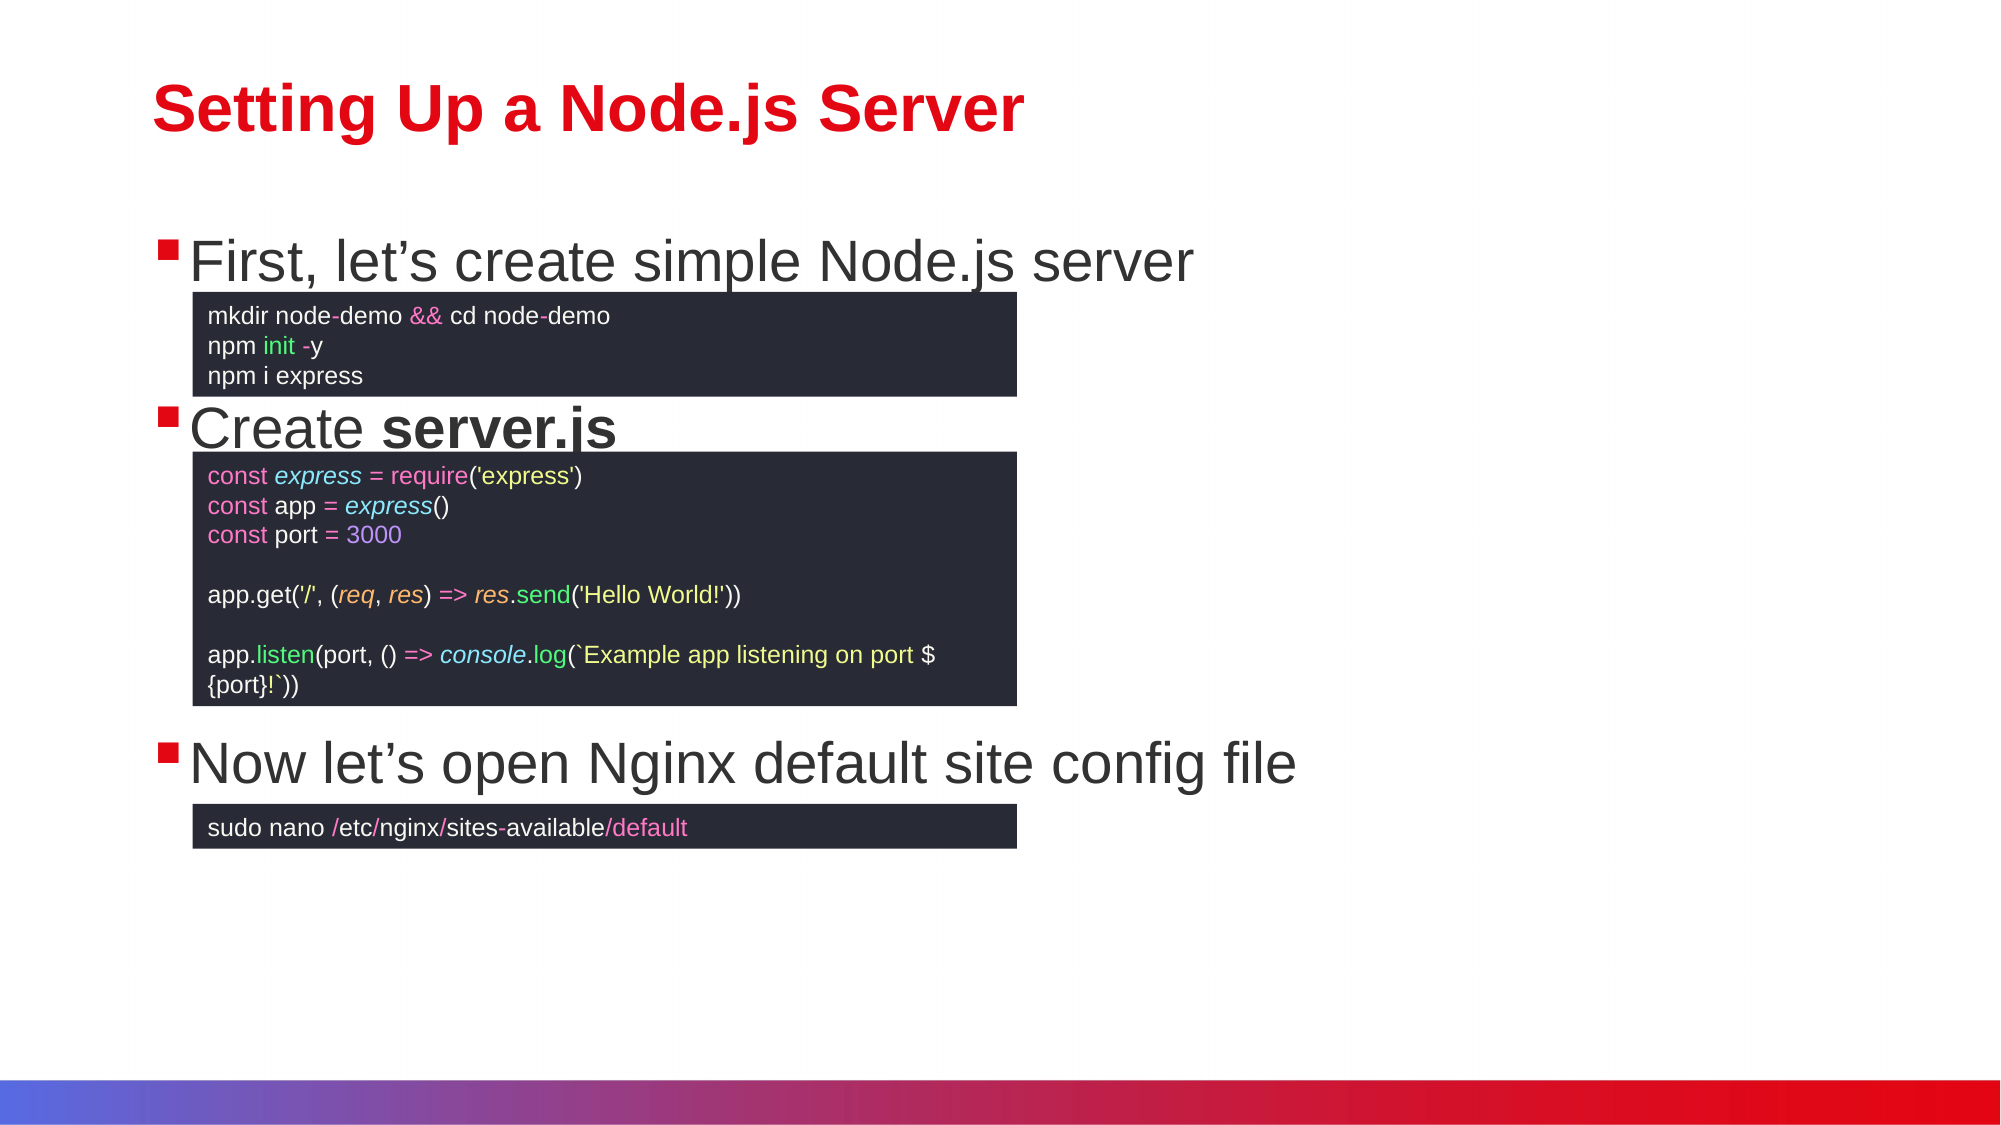

# Setting Up a Node.js Server
First, let’s create simple Node.js server

Create server.js

Now let’s open Nginx default site config file

mkdir node-demo && cd node-demo
npm init -y
npm i express
const express = require('express')
const app = express()
const port = 3000
app.get('/', (req, res) => res.send('Hello World!'))
app.listen(port, () => console.log(`Example app listening on port ${port}!`))
sudo nano /etc/nginx/sites-available/default